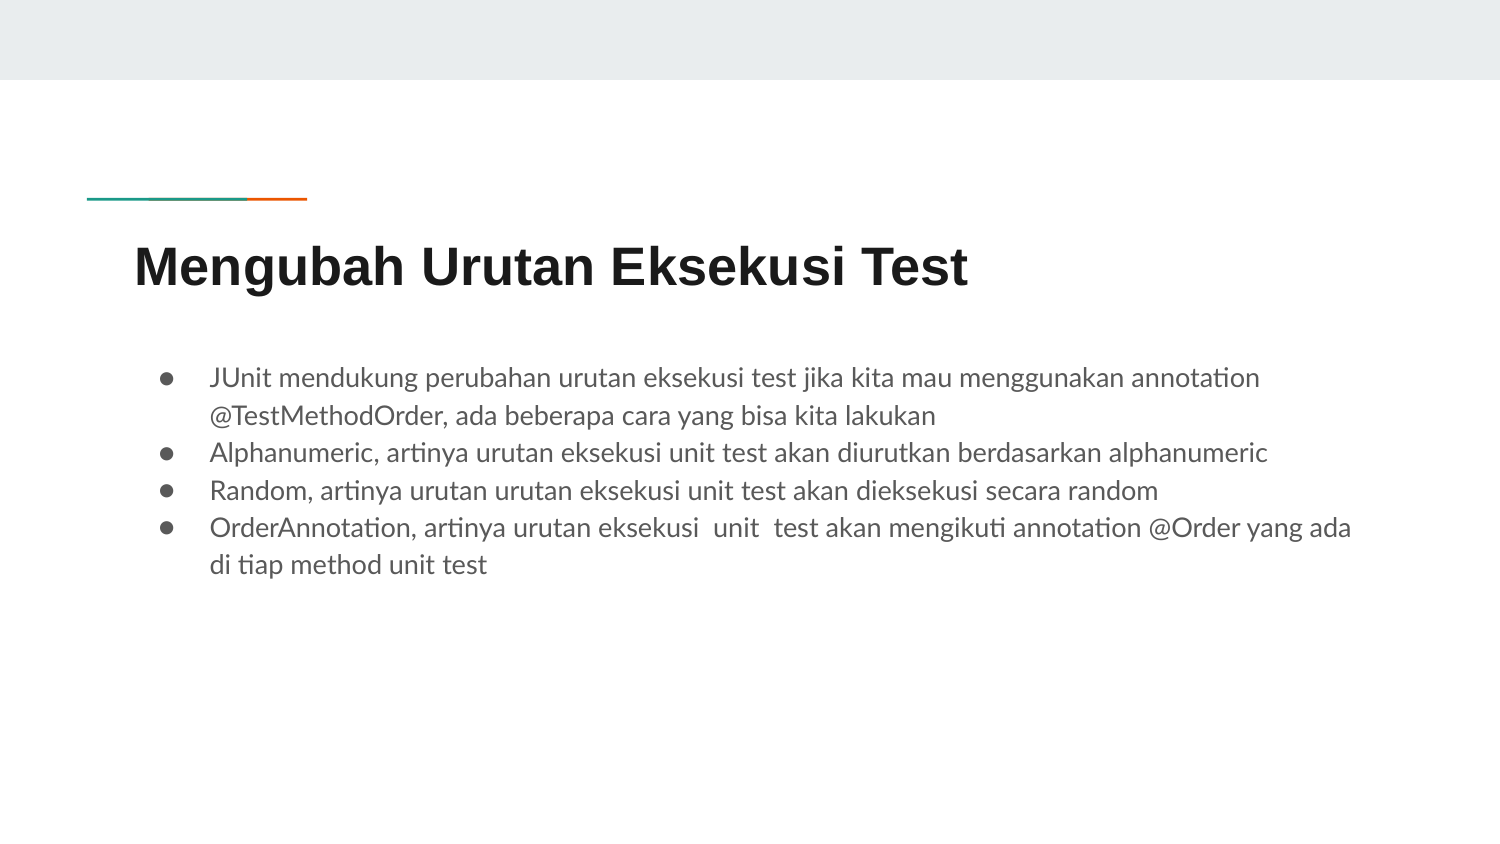

# Mengubah Urutan Eksekusi Test
JUnit mendukung perubahan urutan eksekusi test jika kita mau menggunakan annotation @TestMethodOrder, ada beberapa cara yang bisa kita lakukan
Alphanumeric, artinya urutan eksekusi unit test akan diurutkan berdasarkan alphanumeric
Random, artinya urutan urutan eksekusi unit test akan dieksekusi secara random
OrderAnnotation, artinya urutan eksekusi  unit  test akan mengikuti annotation @Order yang ada di tiap method unit test